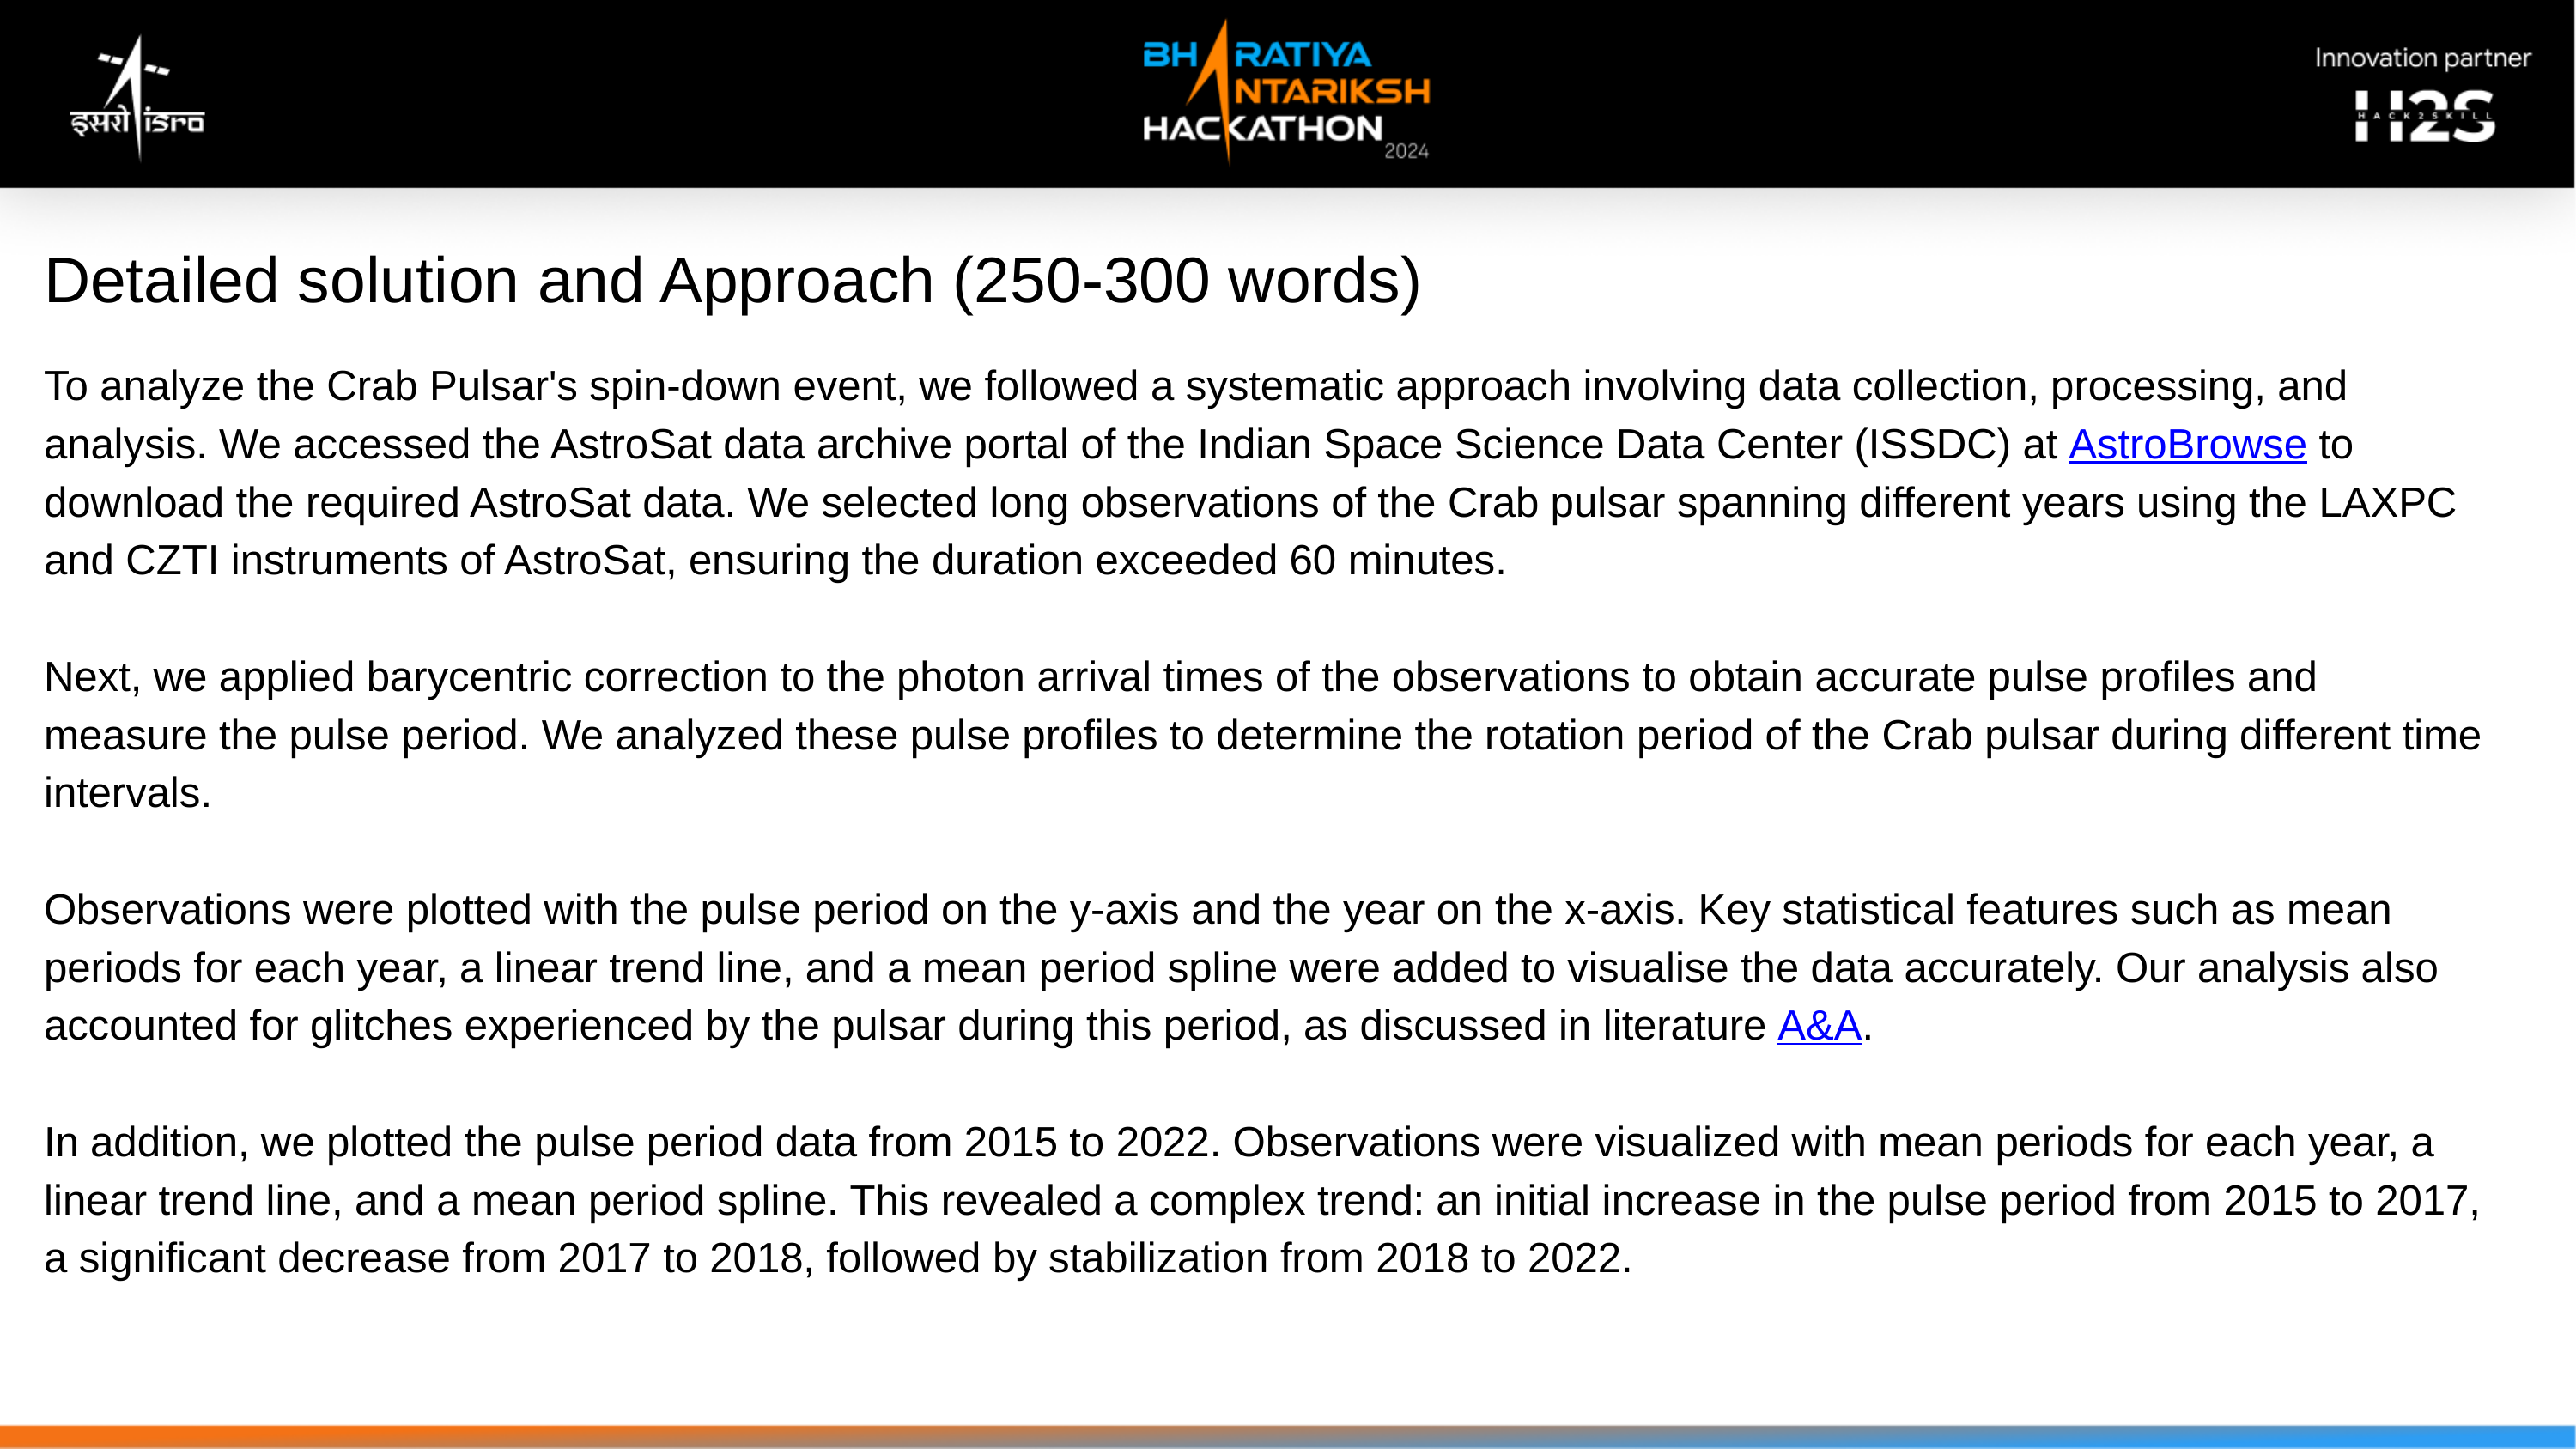

Detailed solution and Approach (250-300 words)
To analyze the Crab Pulsar's spin-down event, we followed a systematic approach involving data collection, processing, and analysis. We accessed the AstroSat data archive portal of the Indian Space Science Data Center (ISSDC) at AstroBrowse to download the required AstroSat data. We selected long observations of the Crab pulsar spanning different years using the LAXPC and CZTI instruments of AstroSat, ensuring the duration exceeded 60 minutes.

Next, we applied barycentric correction to the photon arrival times of the observations to obtain accurate pulse profiles and measure the pulse period. We analyzed these pulse profiles to determine the rotation period of the Crab pulsar during different time intervals.

Observations were plotted with the pulse period on the y-axis and the year on the x-axis. Key statistical features such as mean periods for each year, a linear trend line, and a mean period spline were added to visualise the data accurately. Our analysis also accounted for glitches experienced by the pulsar during this period, as discussed in literature A&A.

In addition, we plotted the pulse period data from 2015 to 2022. Observations were visualized with mean periods for each year, a linear trend line, and a mean period spline. This revealed a complex trend: an initial increase in the pulse period from 2015 to 2017, a significant decrease from 2017 to 2018, followed by stabilization from 2018 to 2022.